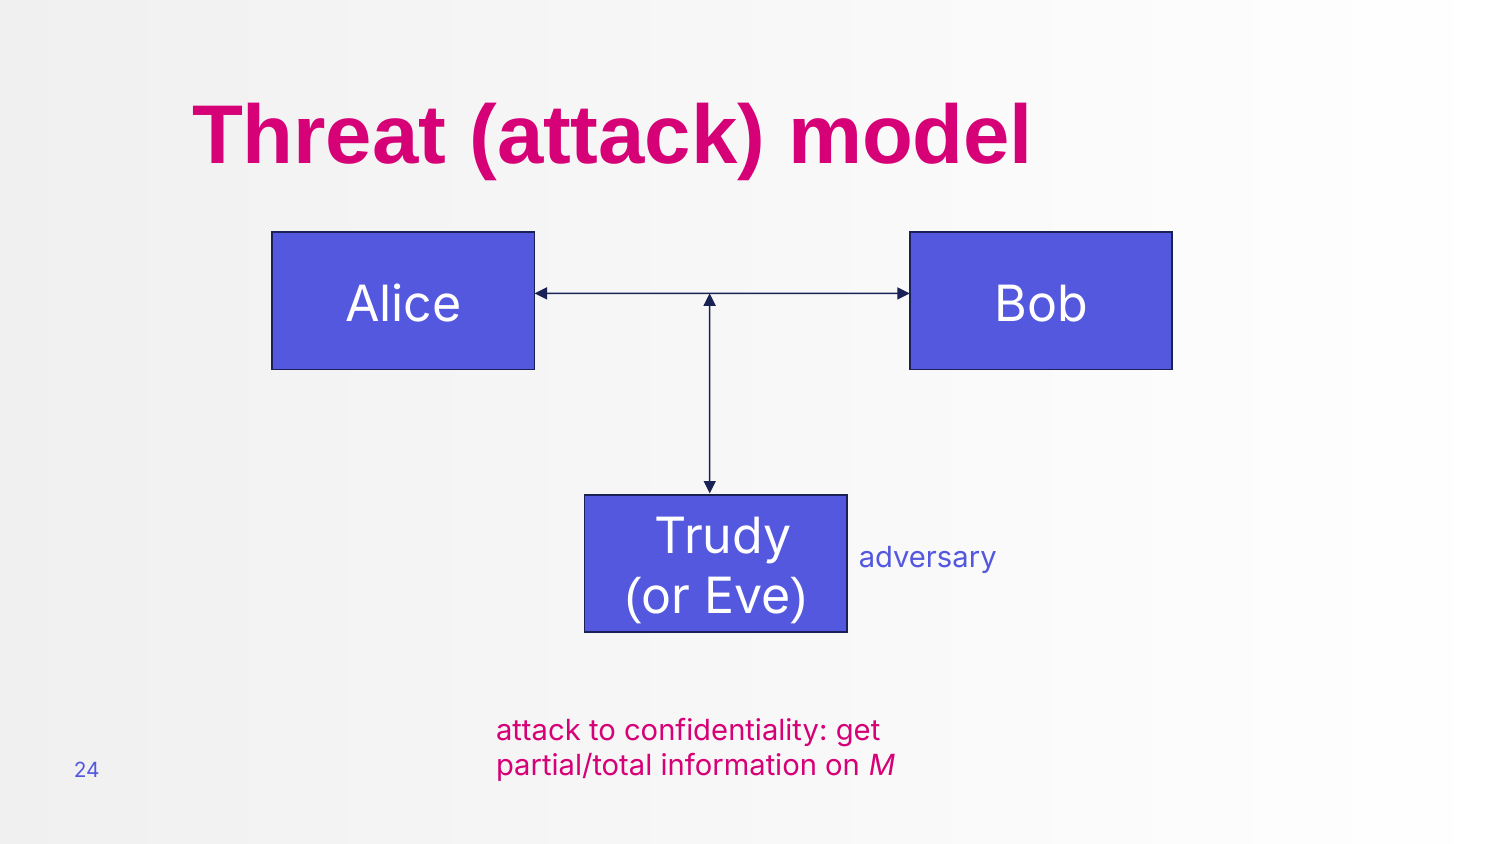

# Threat (attack) model
Alice
Bob

Trudy
(or Eve)
adversary
attack to confidentiality: get partial/total information on M

24
Cybersecurity d'Amore 01
24